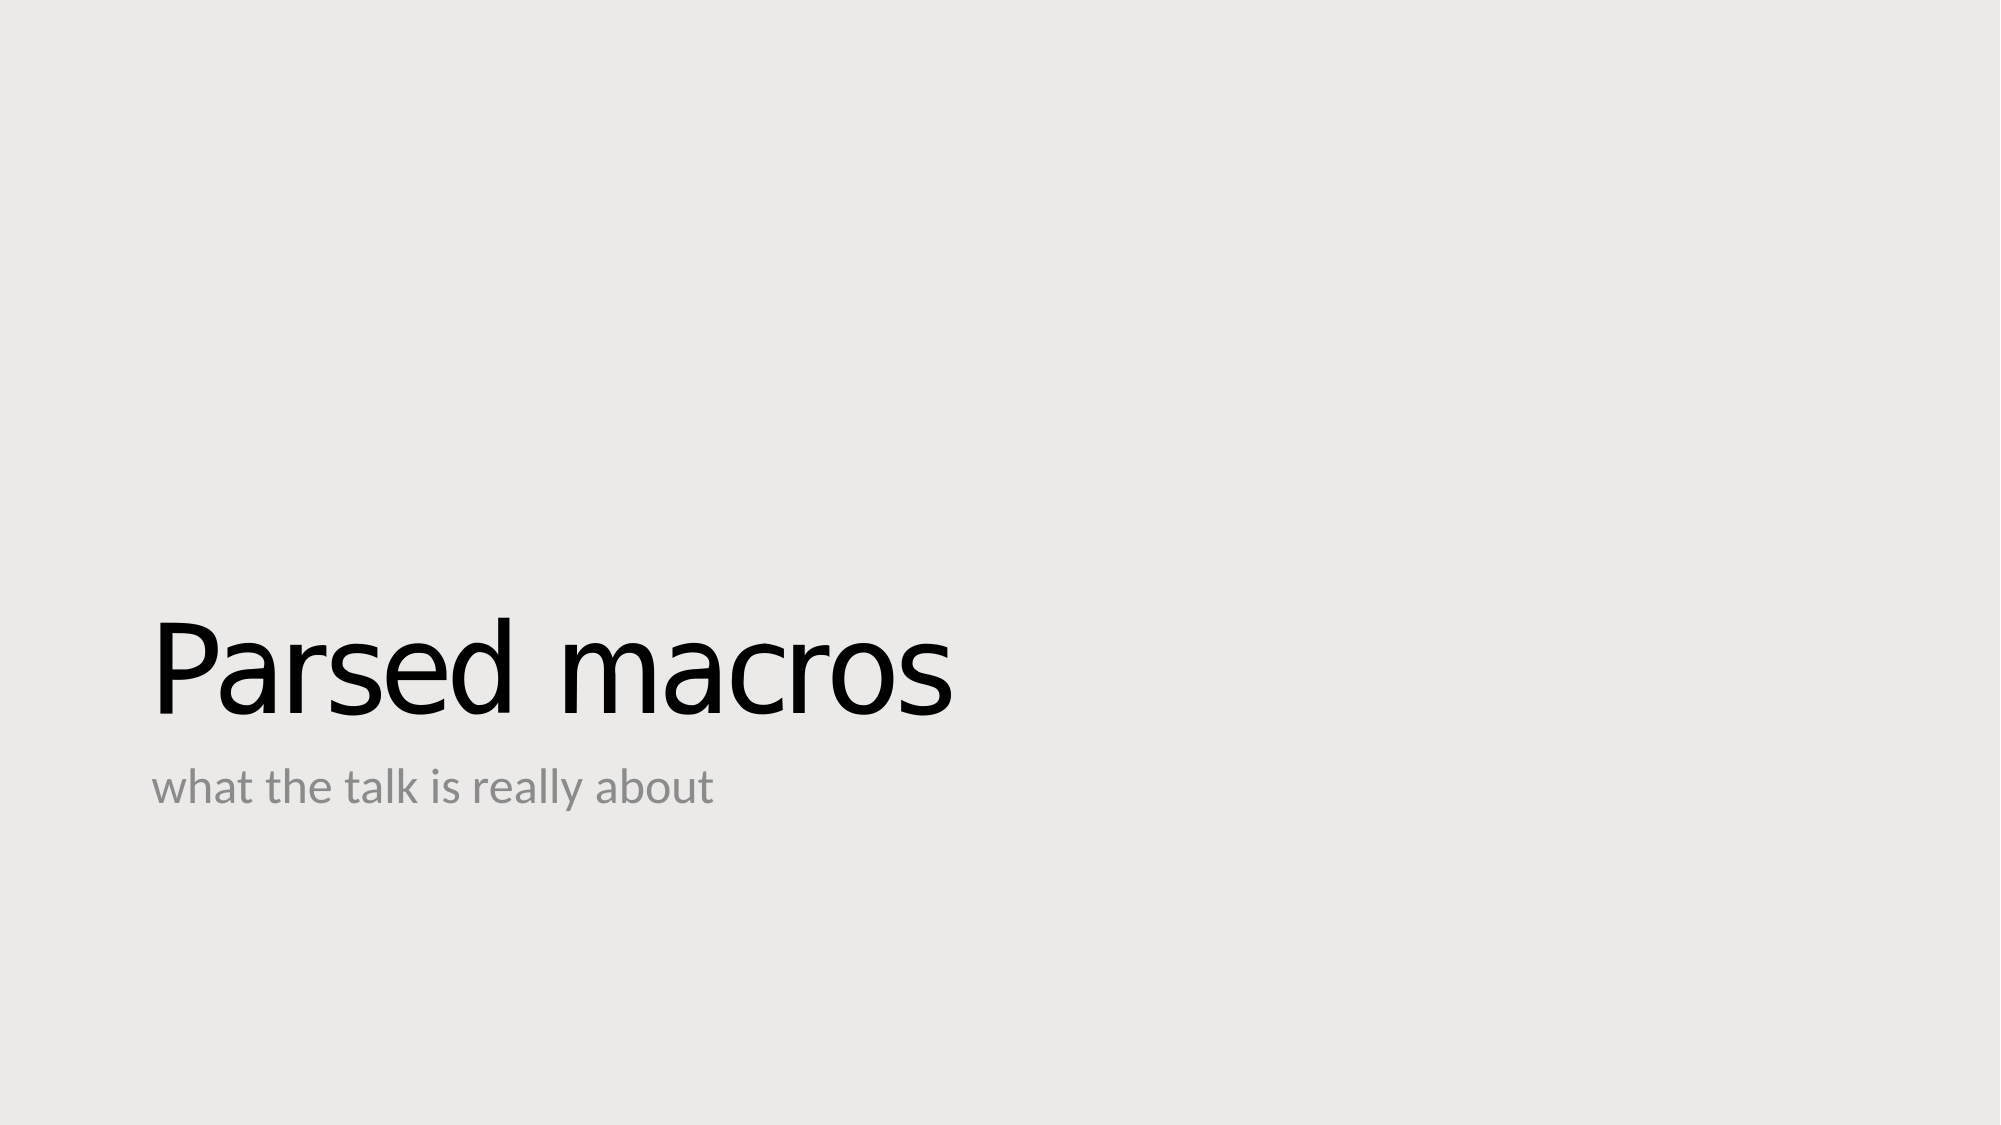

# Parsed macros
what the talk is really about